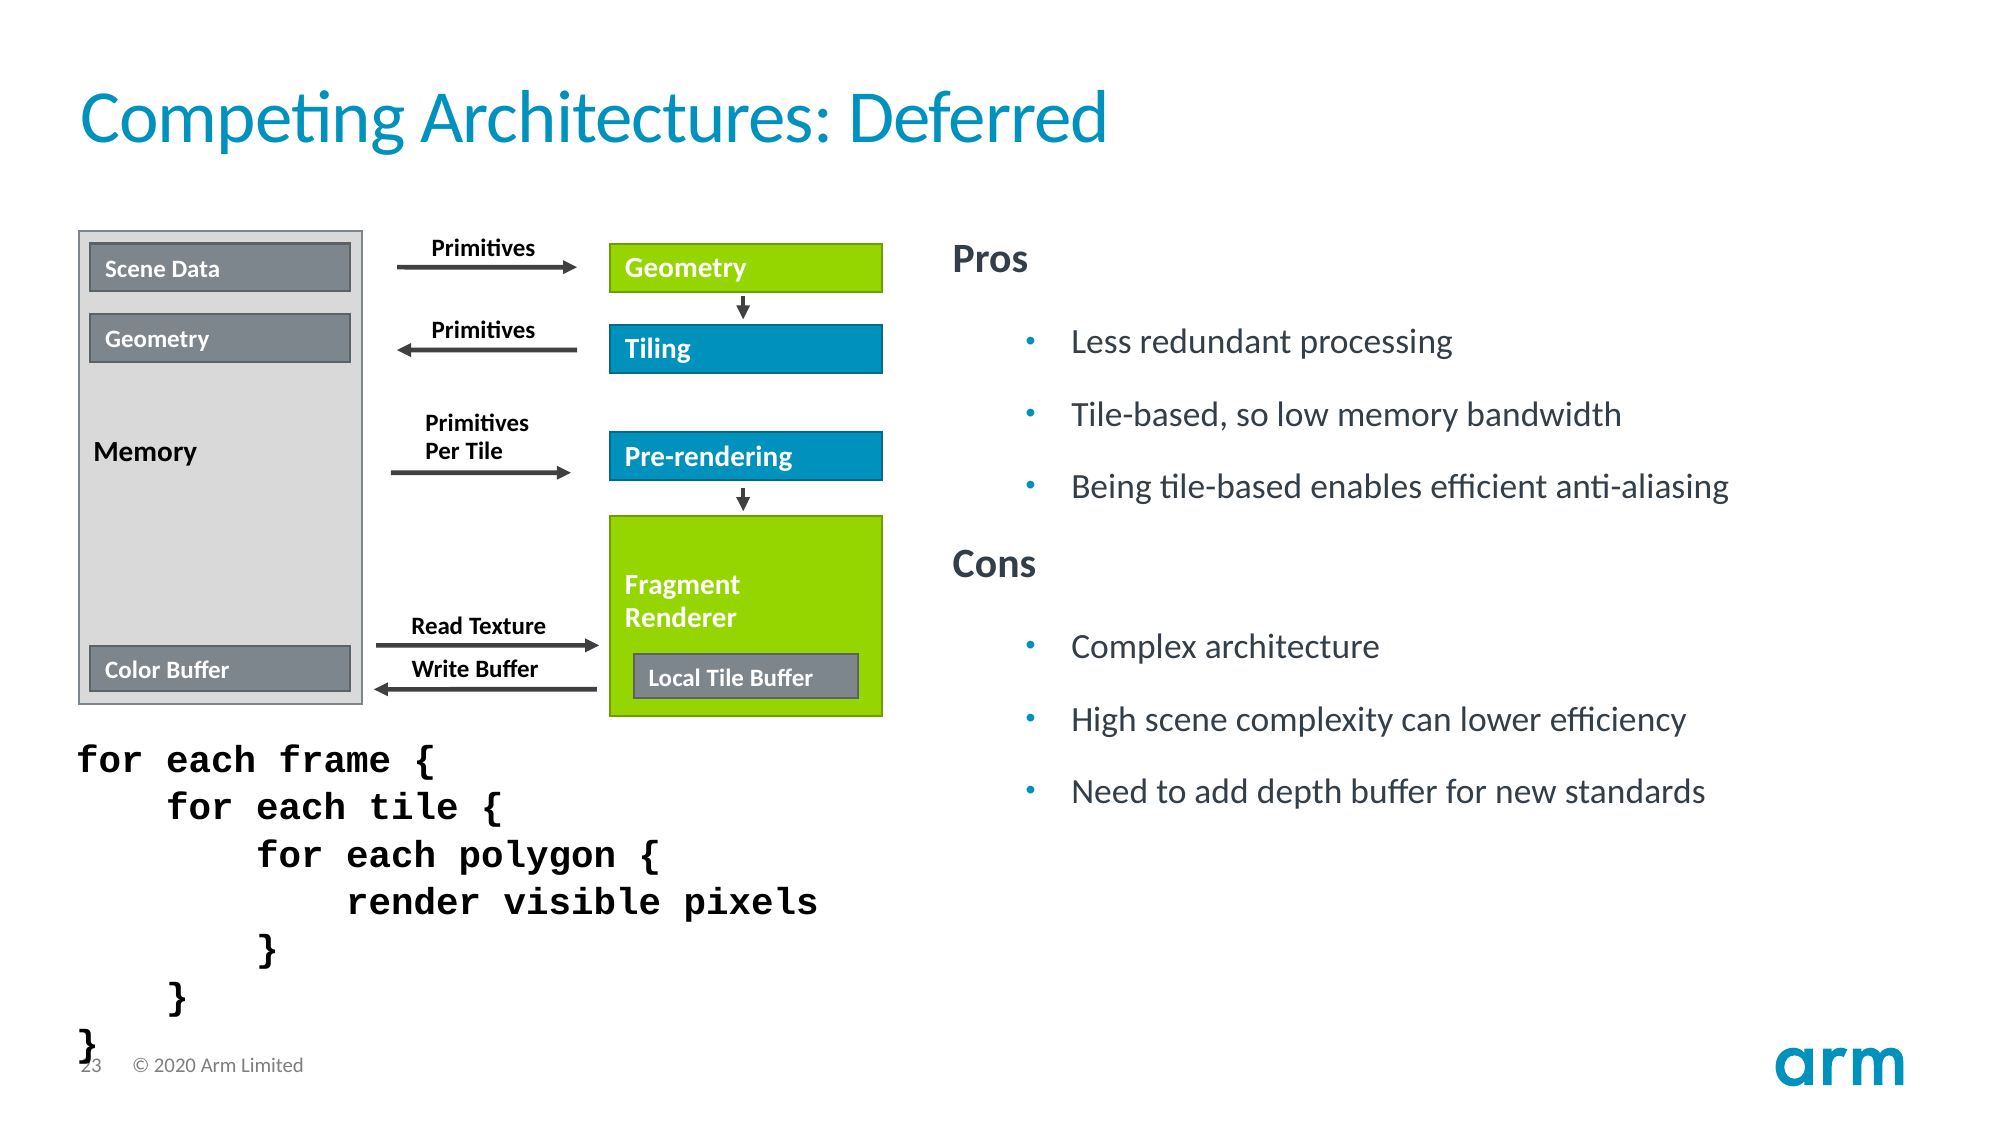

# Competing Architectures: Deferred
Primitives
Memory

Pros
Less redundant processing
Tile-based, so low memory bandwidth
Being tile-based enables efficient anti-aliasing
Cons
Complex architecture
High scene complexity can lower efficiency
Need to add depth buffer for new standards

Geometry
Scene Data

Primitives
Geometry
Tiling

Primitives
Per Tile
Pre-rendering

Fragment
Renderer
Read Texture
Color Buffer

Write Buffer
Local Tile Buffer

for each frame {
    for each tile {
        for each polygon {
            render visible pixels
        }
    }
}